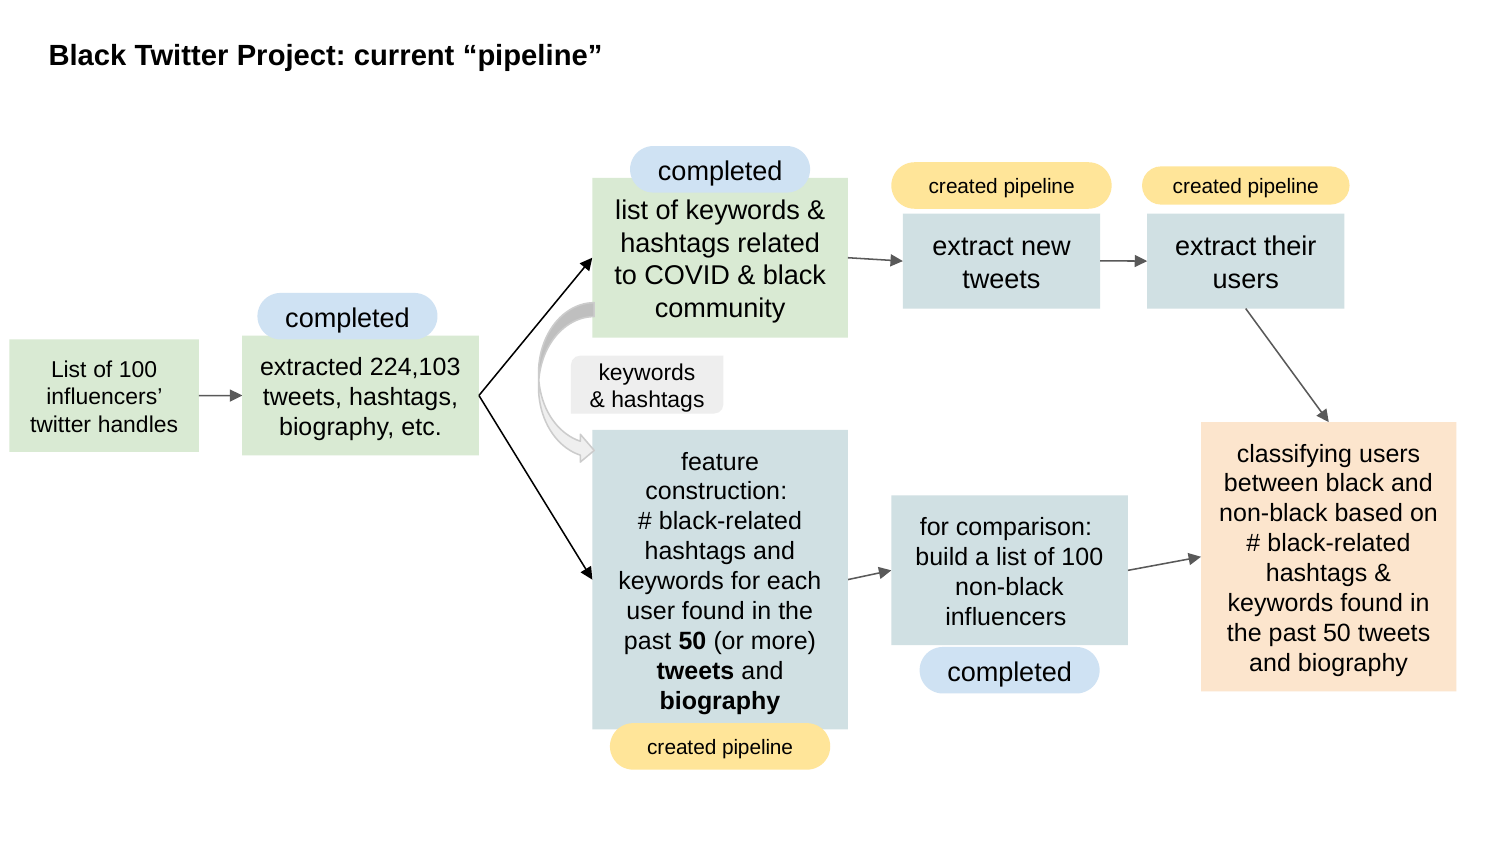

Black Twitter Project: current “pipeline”
completed
created pipeline
created pipeline
list of keywords & hashtags related to COVID & black community
extract new tweets
extract their users
completed

extracted 224,103 tweets, hashtags, biography, etc.
List of 100 influencers’ twitter handles
keywords & hashtags
classifying users between black and non-black based on # black-related hashtags & keywords found in the past 50 tweets and biography
feature construction:
# black-related hashtags and keywords for each user found in the past 50 (or more) tweets and biography
for comparison:
build a list of 100 non-black influencers
completed
created pipeline